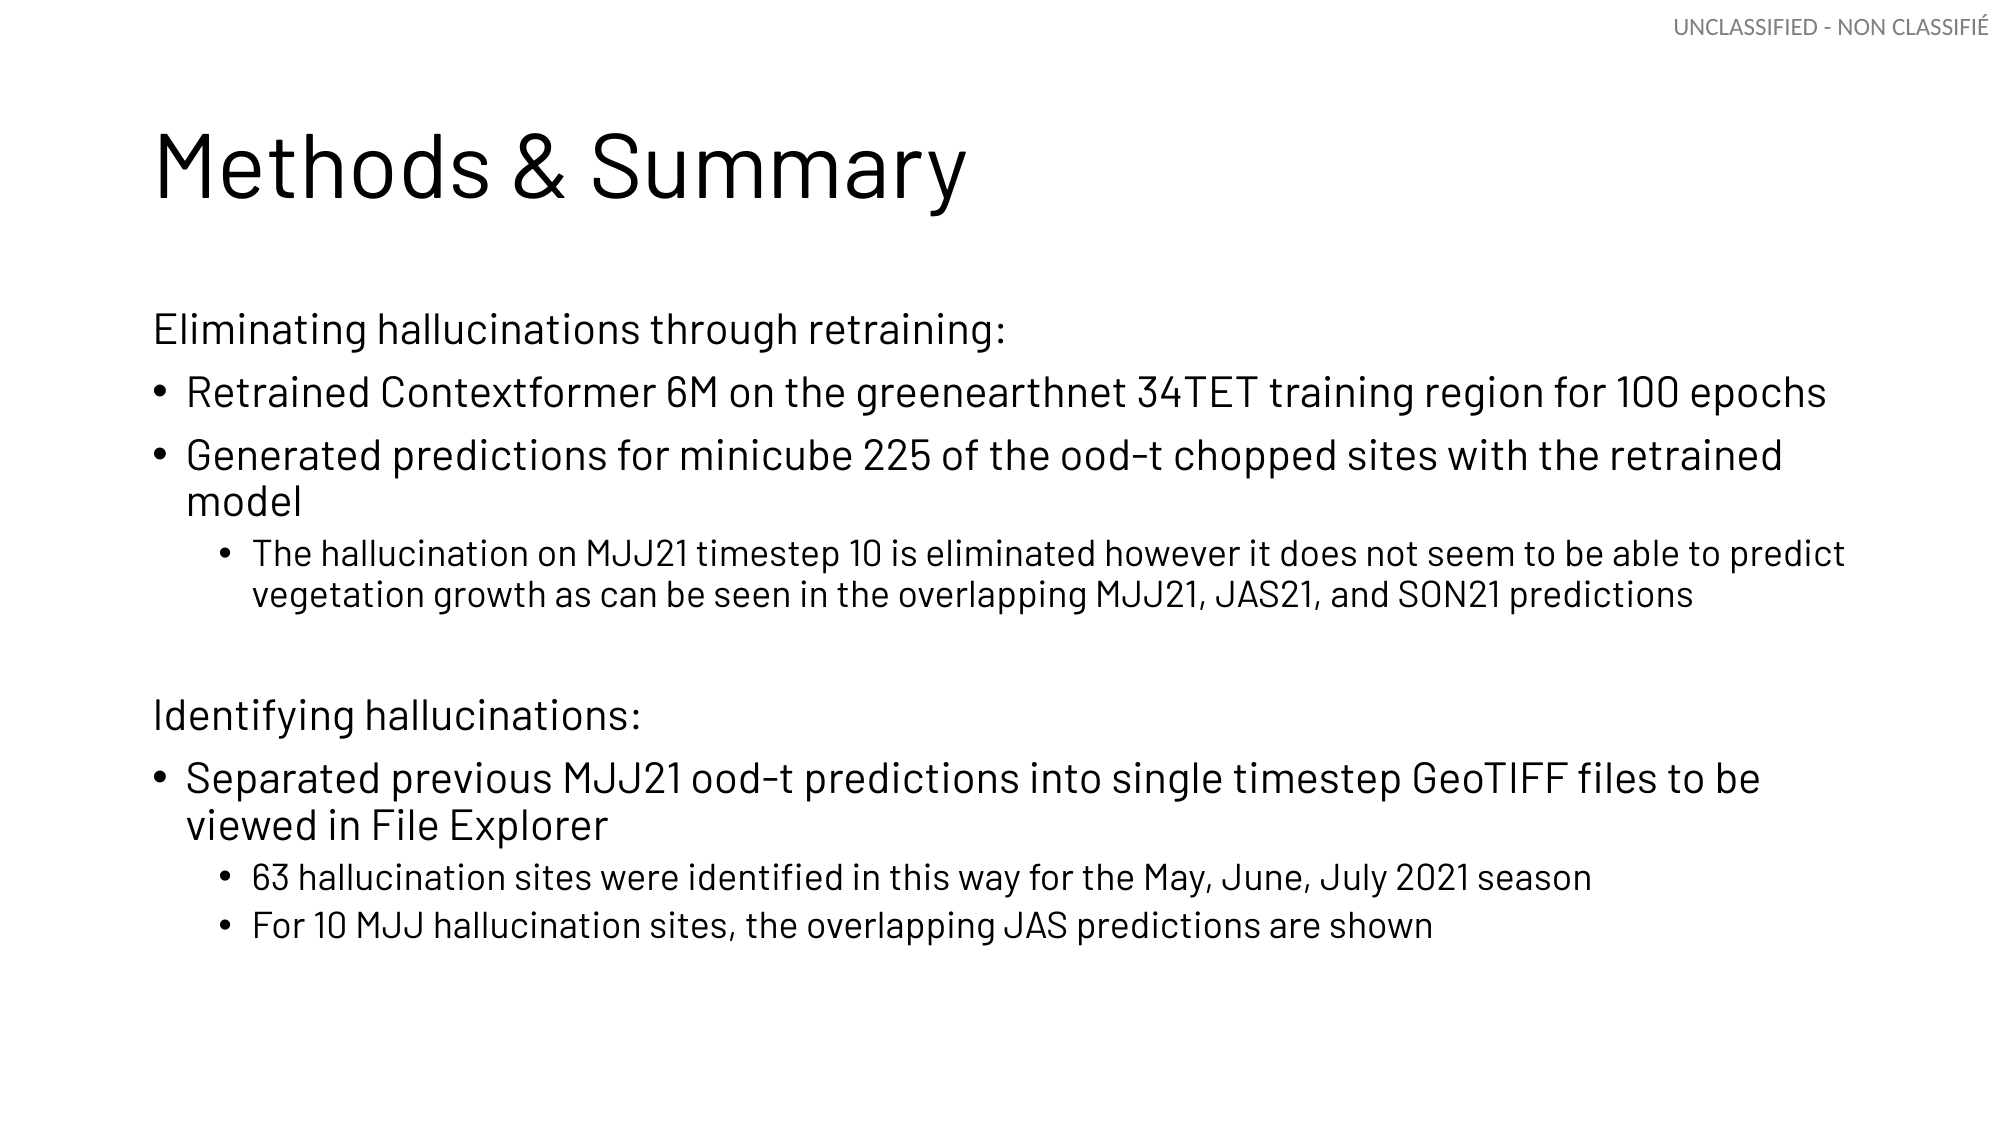

# Methods & Summary
Eliminating hallucinations through retraining:
Retrained Contextformer 6M on the greenearthnet 34TET training region for 100 epochs
Generated predictions for minicube 225 of the ood-t chopped sites with the retrained model
The hallucination on MJJ21 timestep 10 is eliminated however it does not seem to be able to predict vegetation growth as can be seen in the overlapping MJJ21, JAS21, and SON21 predictions

Identifying hallucinations:
Separated previous MJJ21 ood-t predictions into single timestep GeoTIFF files to be viewed in File Explorer
63 hallucination sites were identified in this way for the May, June, July 2021 season
For 10 MJJ hallucination sites, the overlapping JAS predictions are shown